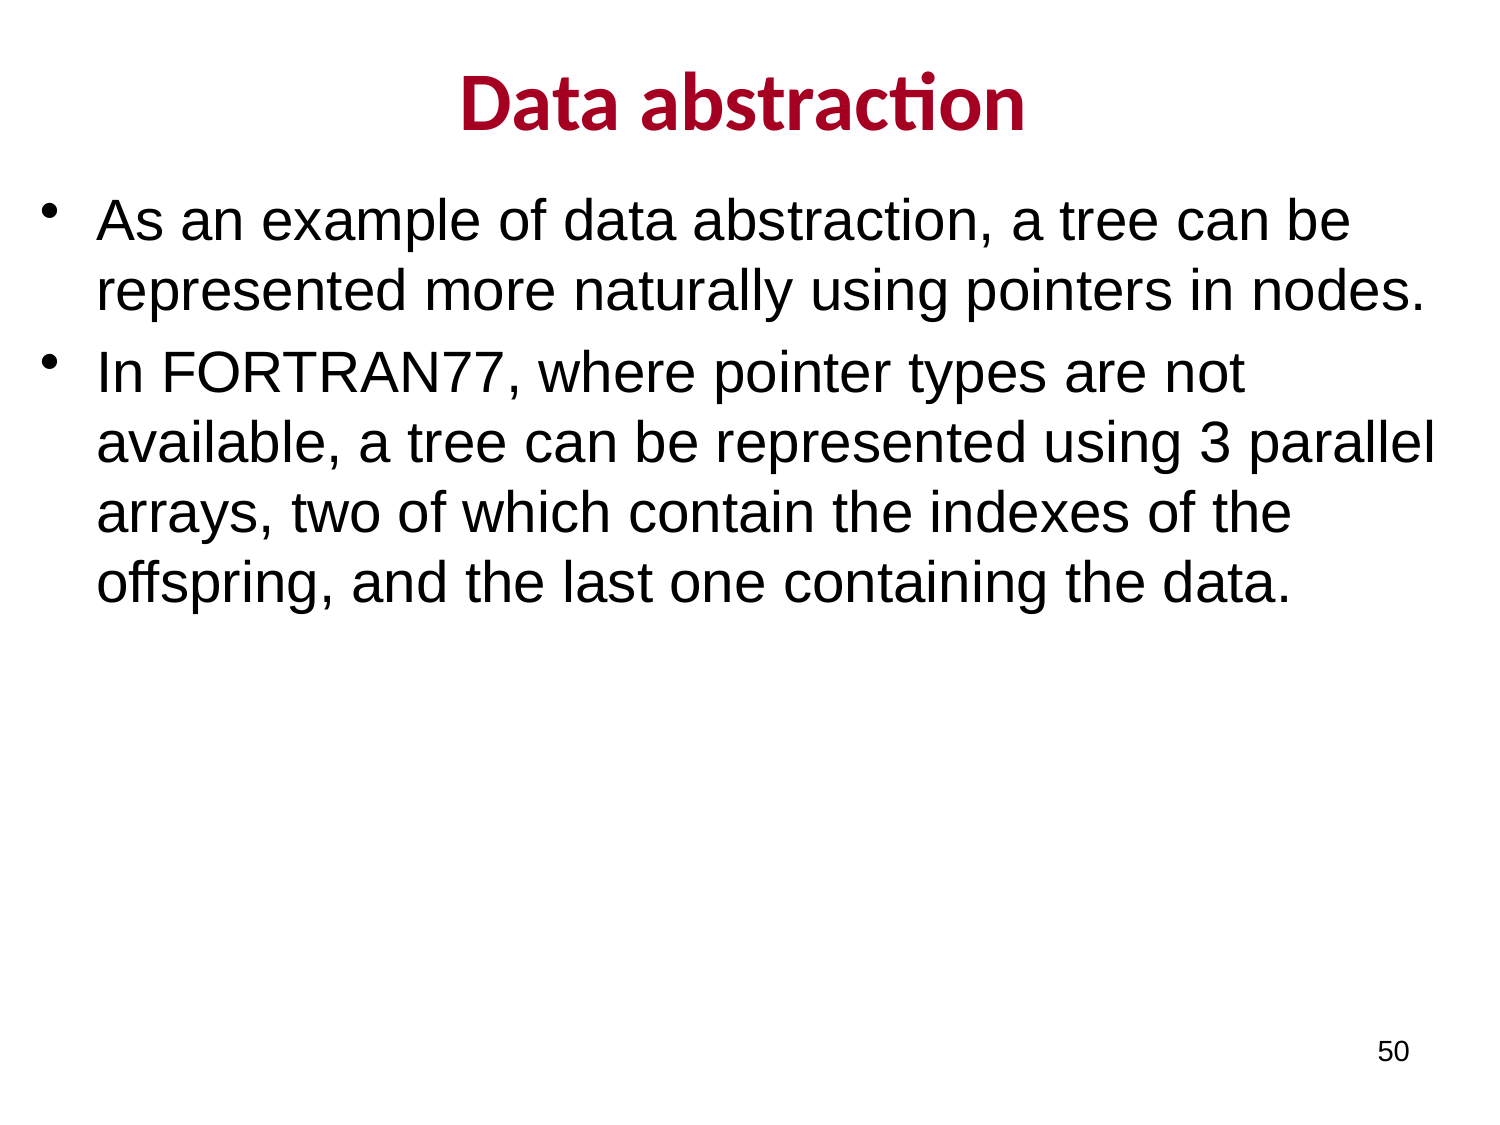

# Data abstraction
As an example of data abstraction, a tree can be represented more naturally using pointers in nodes.
In FORTRAN77, where pointer types are not available, a tree can be represented using 3 parallel arrays, two of which contain the indexes of the offspring, and the last one containing the data.
50